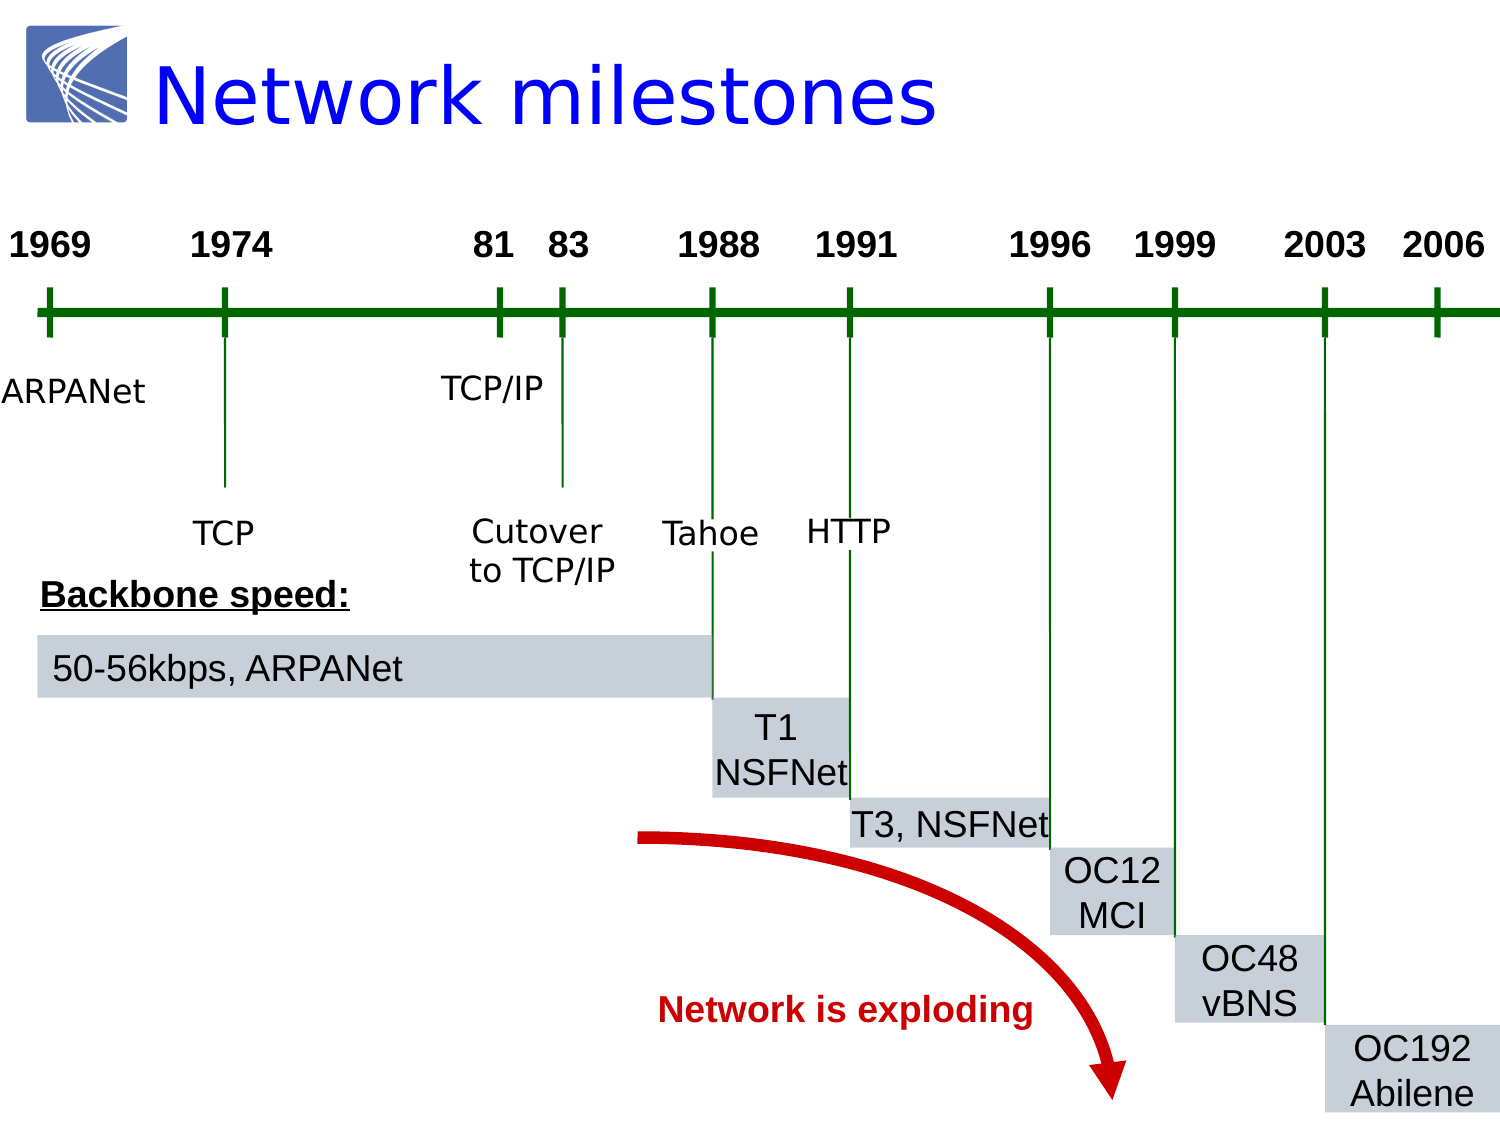

# Network milestones
1969
1974
81
83
1988
1991
1996

T3, NSFNet
1999
2003

OC48
vBNS
2006

OC12
MCI
TCP/IP
ARPANet

HTTP
Cutover
to TCP/IP
TCP
Tahoe
Backbone speed:
50-56kbps, ARPANet
T1
NSFNet

Network is exploding
OC192
Abilene